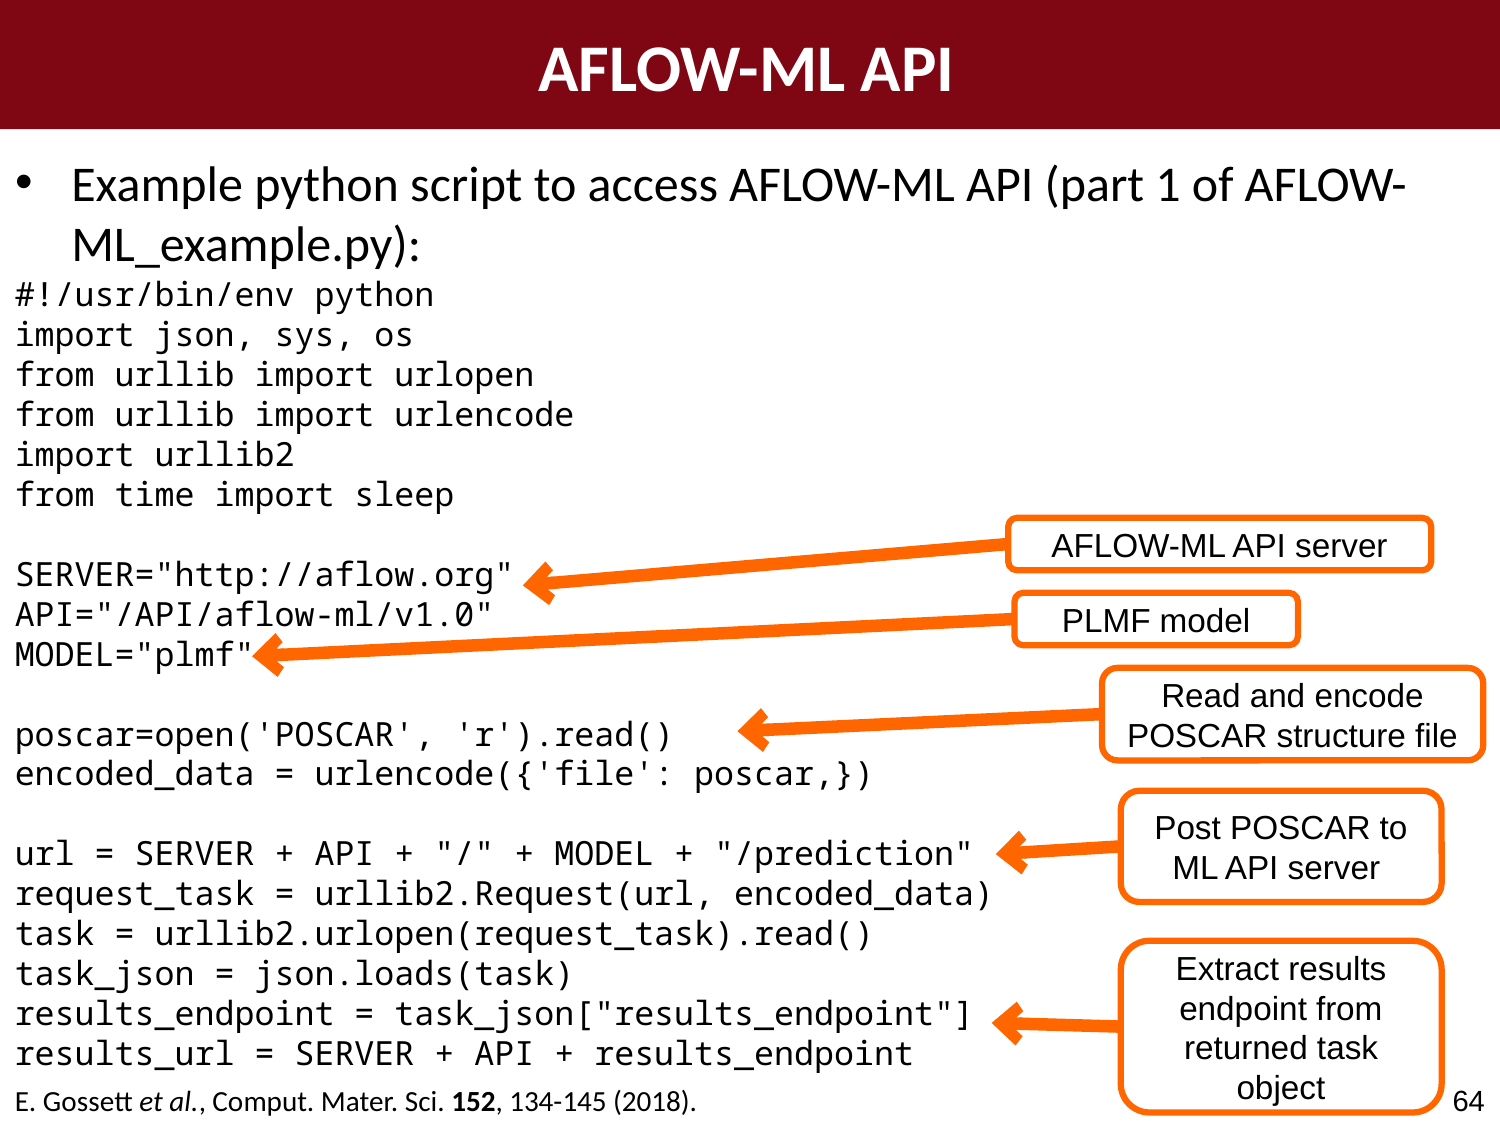

AFLOW-ML API
Example python script to access AFLOW-ML API (part 1 of AFLOW-ML_example.py):
#!/usr/bin/env python
import json, sys, os
from urllib import urlopen
from urllib import urlencode
import urllib2
from time import sleep

SERVER="http://aflow.org"
API="/API/aflow-ml/v1.0"
MODEL="plmf"

poscar=open('POSCAR', 'r').read()
encoded_data = urlencode({'file': poscar,})

url = SERVER + API + "/" + MODEL + "/prediction"
request_task = urllib2.Request(url, encoded_data)
task = urllib2.urlopen(request_task).read()
task_json = json.loads(task)
results_endpoint = task_json["results_endpoint"]
results_url = SERVER + API + results_endpoint
AFLOW-ML API server
PLMF model
Read and encode POSCAR structure file
Post POSCAR to ML API server
Extract results endpoint from returned task object
E. Gossett et al., Comput. Mater. Sci. 152, 134-145 (2018).
64